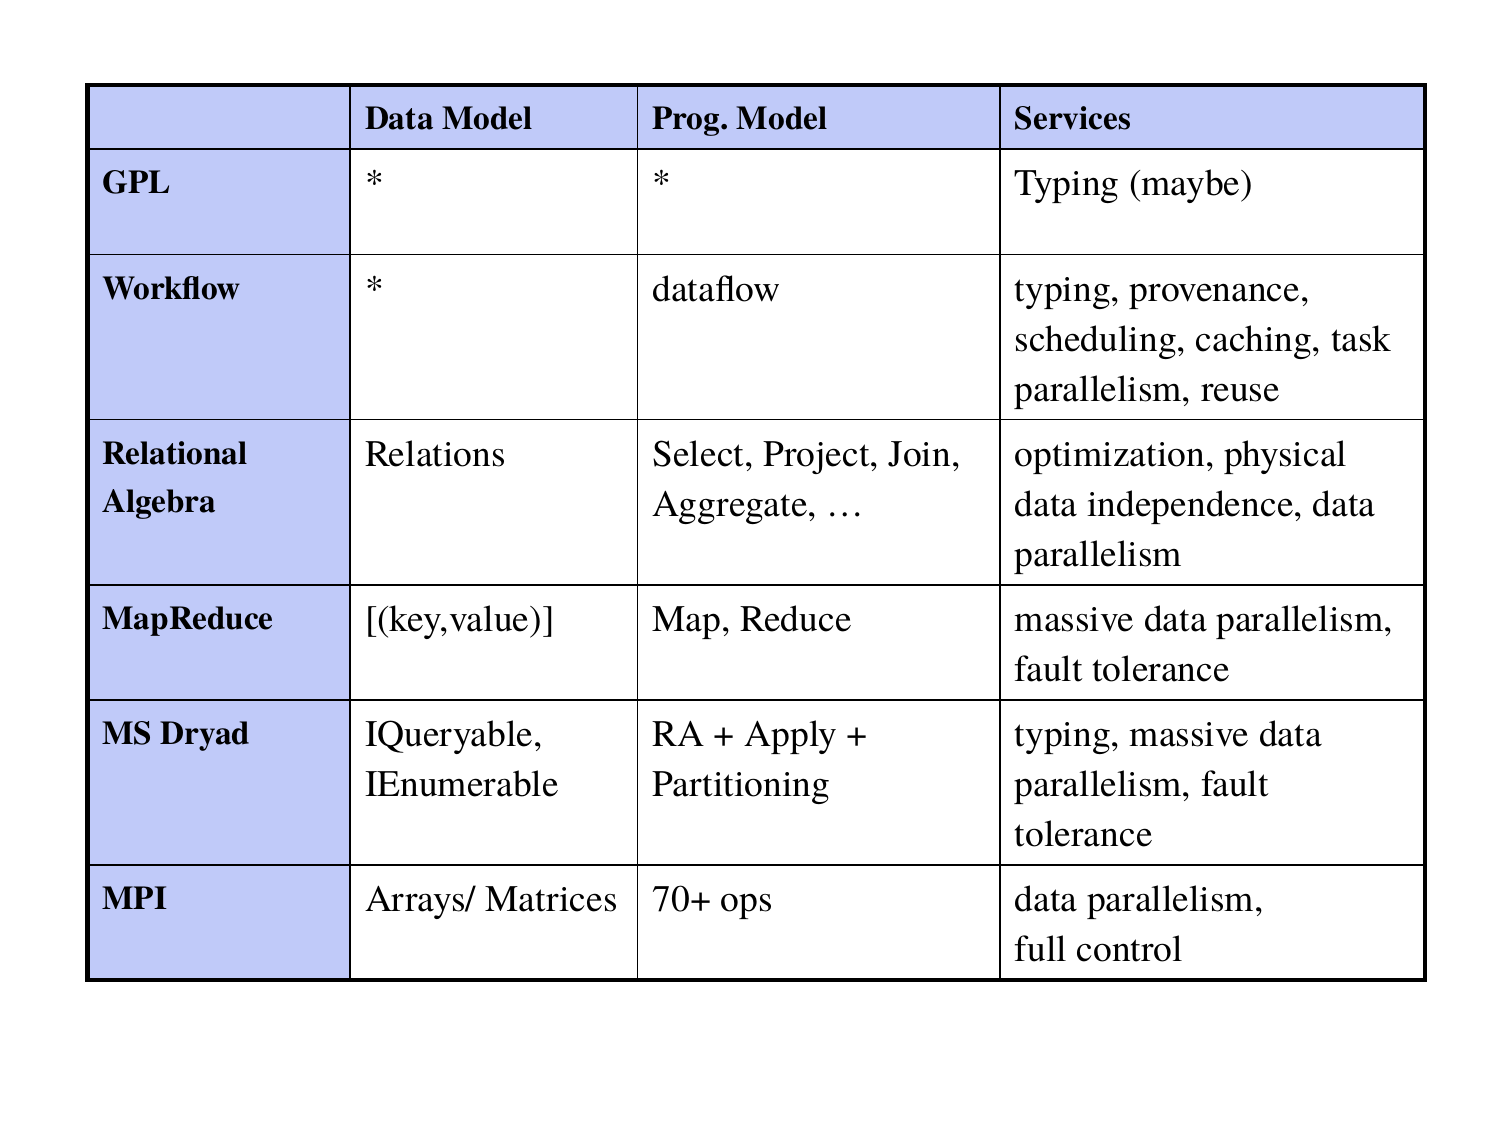

Comparison

|  | Data Model | Prog. Model | Services |
| --- | --- | --- | --- |
| GPL | \* | \* | Typing (maybe) |
| Workflow | \* | dataflow | typing, provenance, scheduling, caching, task parallelism, reuse |
| Relational Algebra | Relations | Select, Project, Join, Aggregate, … | optimization, physical data independence, data parallelism |
| MapReduce | [(key,value)] | Map, Reduce | massive data parallelism, fault tolerance |
| MS Dryad | IQueryable, IEnumerable | RA + Apply + Partitioning | typing, massive data parallelism, fault tolerance |
| MPI | Arrays/ Matrices | 70+ ops | data parallelism, full control |
Bill Howe, eScience Institute
44
4/22/12